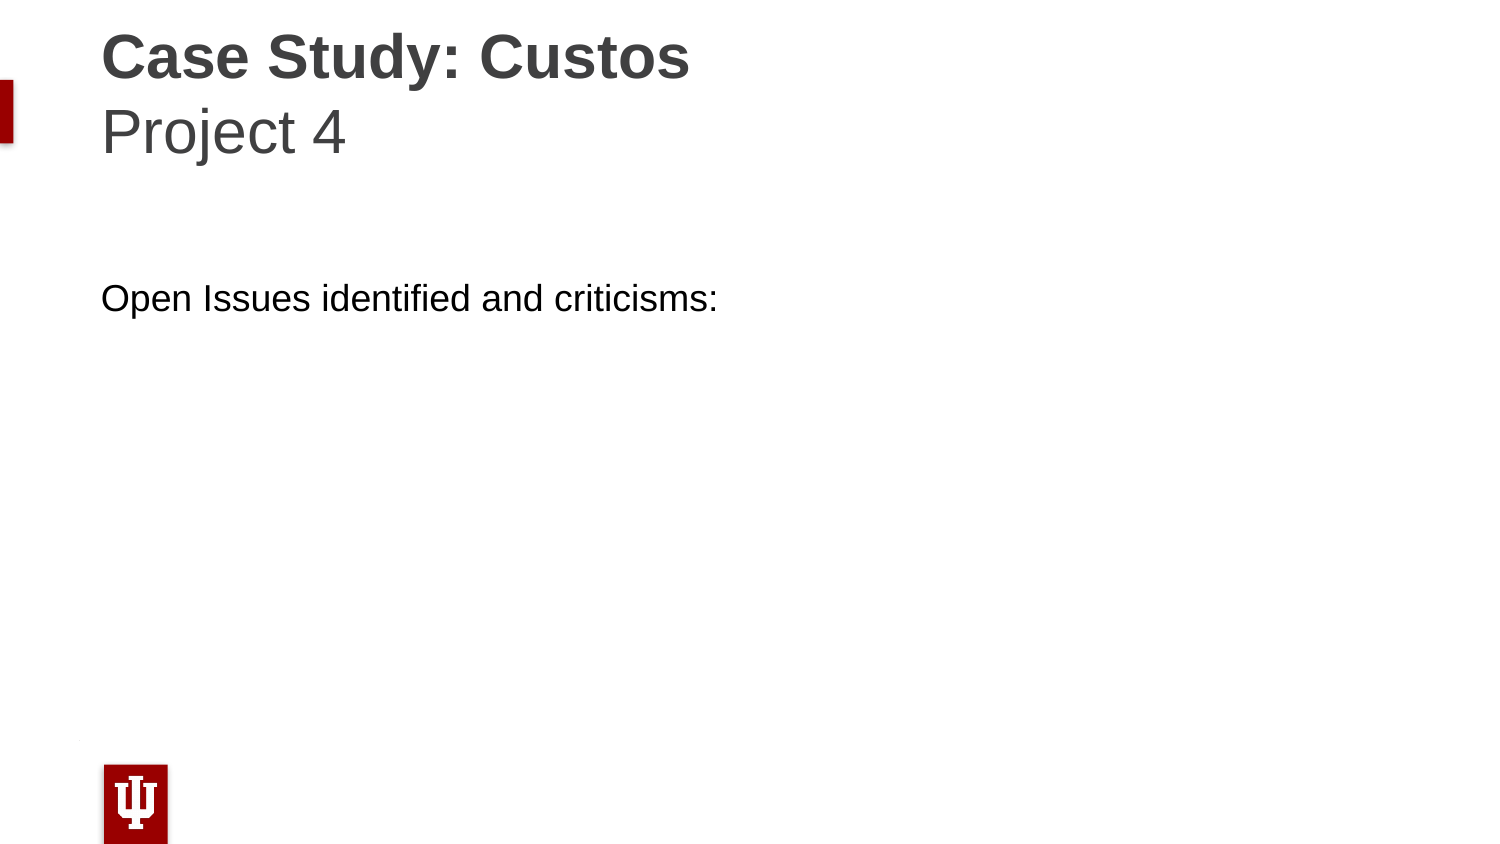

# Case Study: Custos Project 4
Open Issues identified and criticisms: